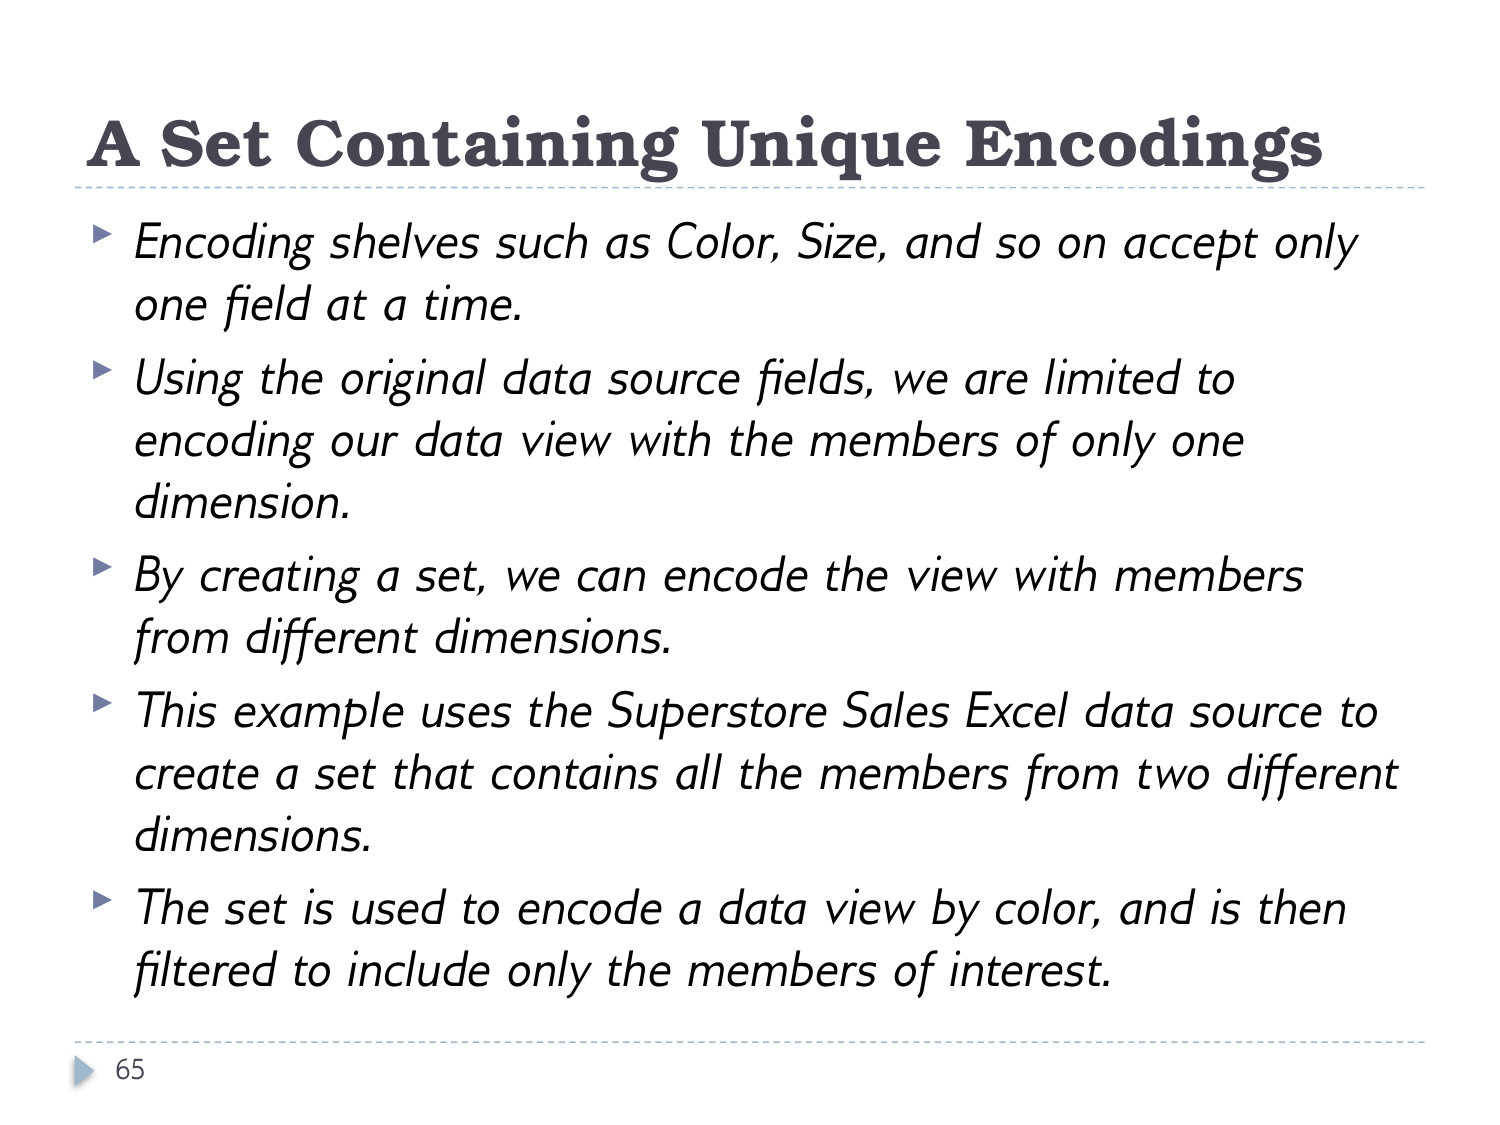

# A Set Containing Unique Encodings
Encoding shelves such as Color, Size, and so on accept only one field at a time.
Using the original data source fields, we are limited to encoding our data view with the members of only one dimension.
By creating a set, we can encode the view with members from different dimensions.
This example uses the Superstore Sales Excel data source to create a set that contains all the members from two different dimensions.
The set is used to encode a data view by color, and is then filtered to include only the members of interest.
65